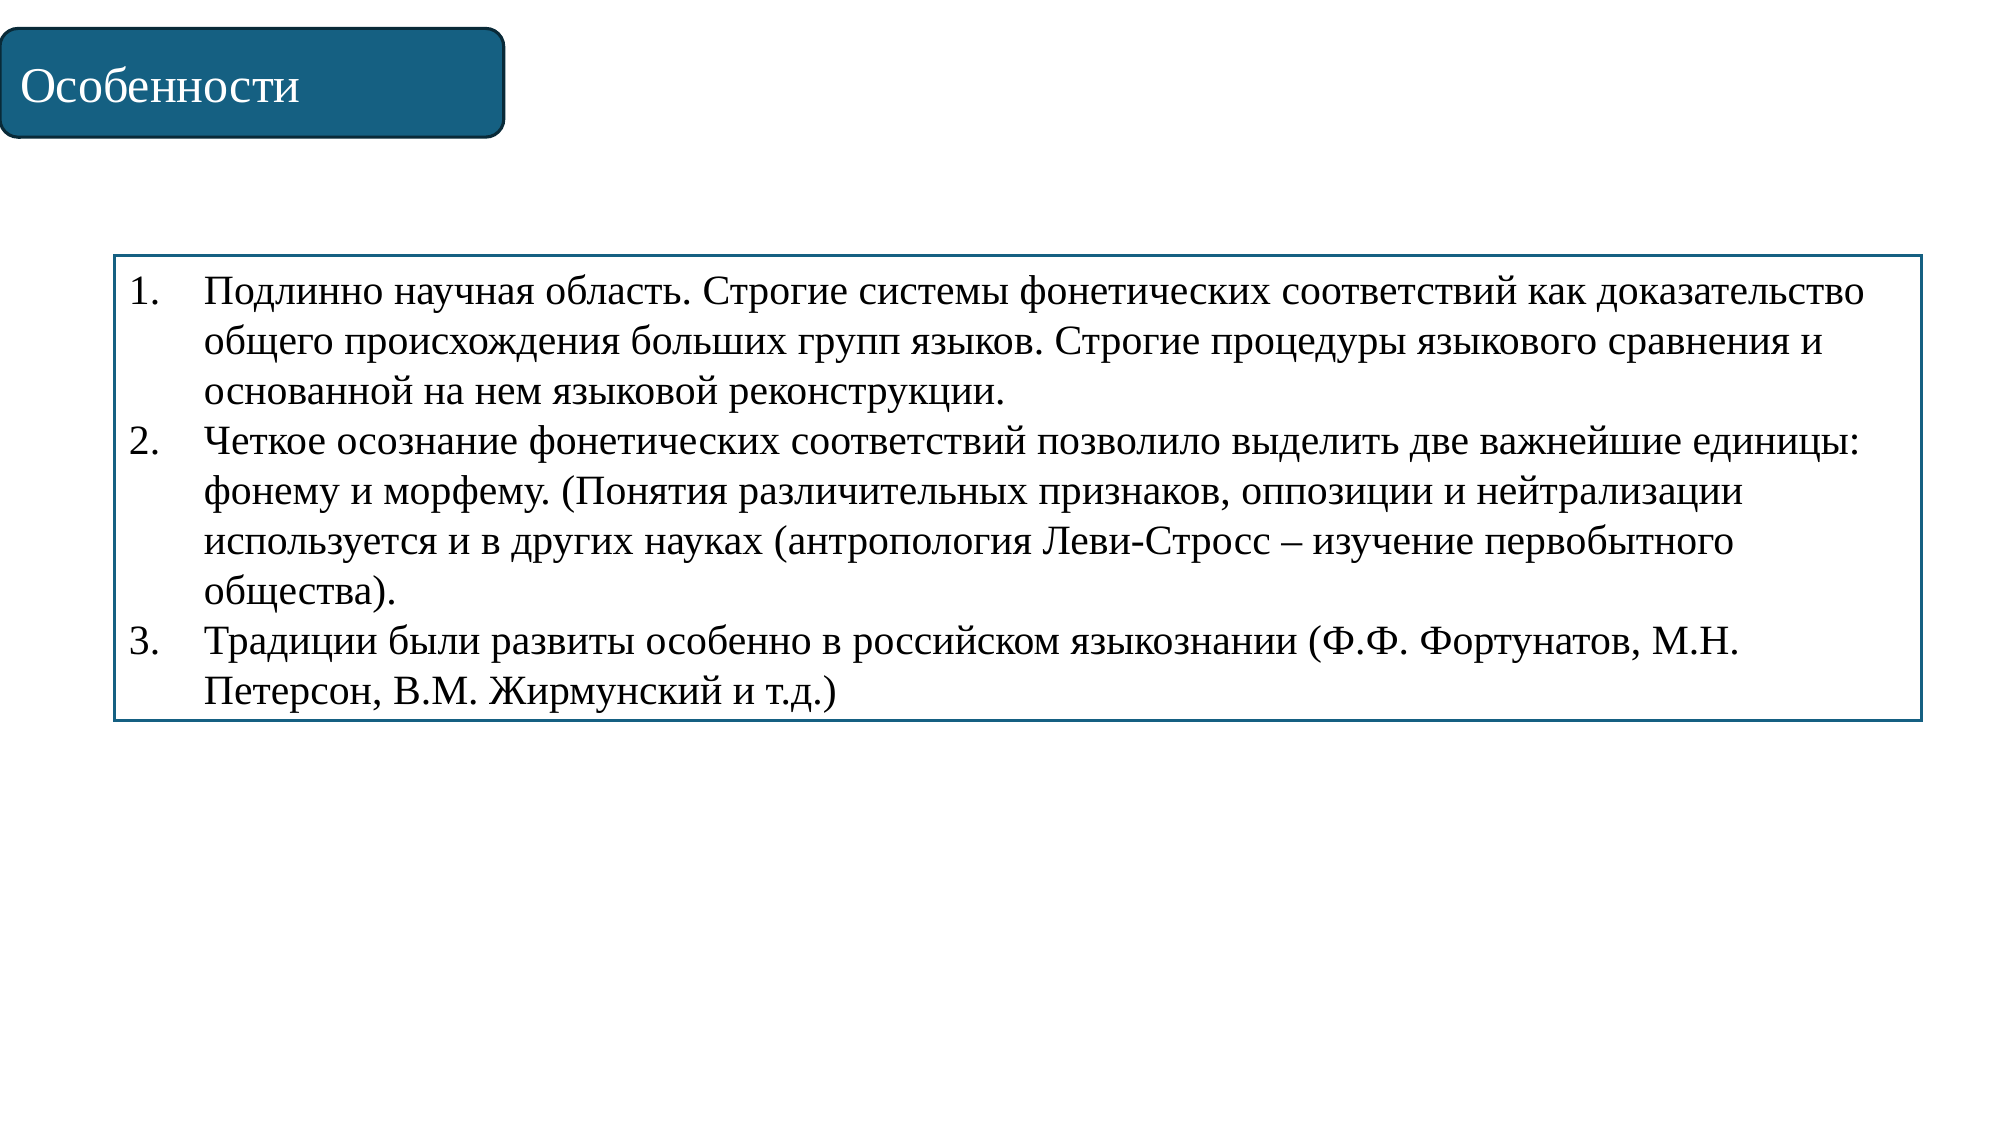

Особенности
Подлинно научная область. Строгие системы фонетических соответствий как доказательство общего происхождения больших групп языков. Строгие процедуры языкового сравнения и основанной на нем языковой реконструкции.
Четкое осознание фонетических соответствий позволило выделить две важнейшие единицы: фонему и морфему. (Понятия различительных признаков, оппозиции и нейтрализации используется и в других науках (антропология Леви-Стросс – изучение первобытного общества).
Традиции были развиты особенно в российском языкознании (Ф.Ф. Фортунатов, М.Н. Петерсон, В.М. Жирмунский и т.д.)